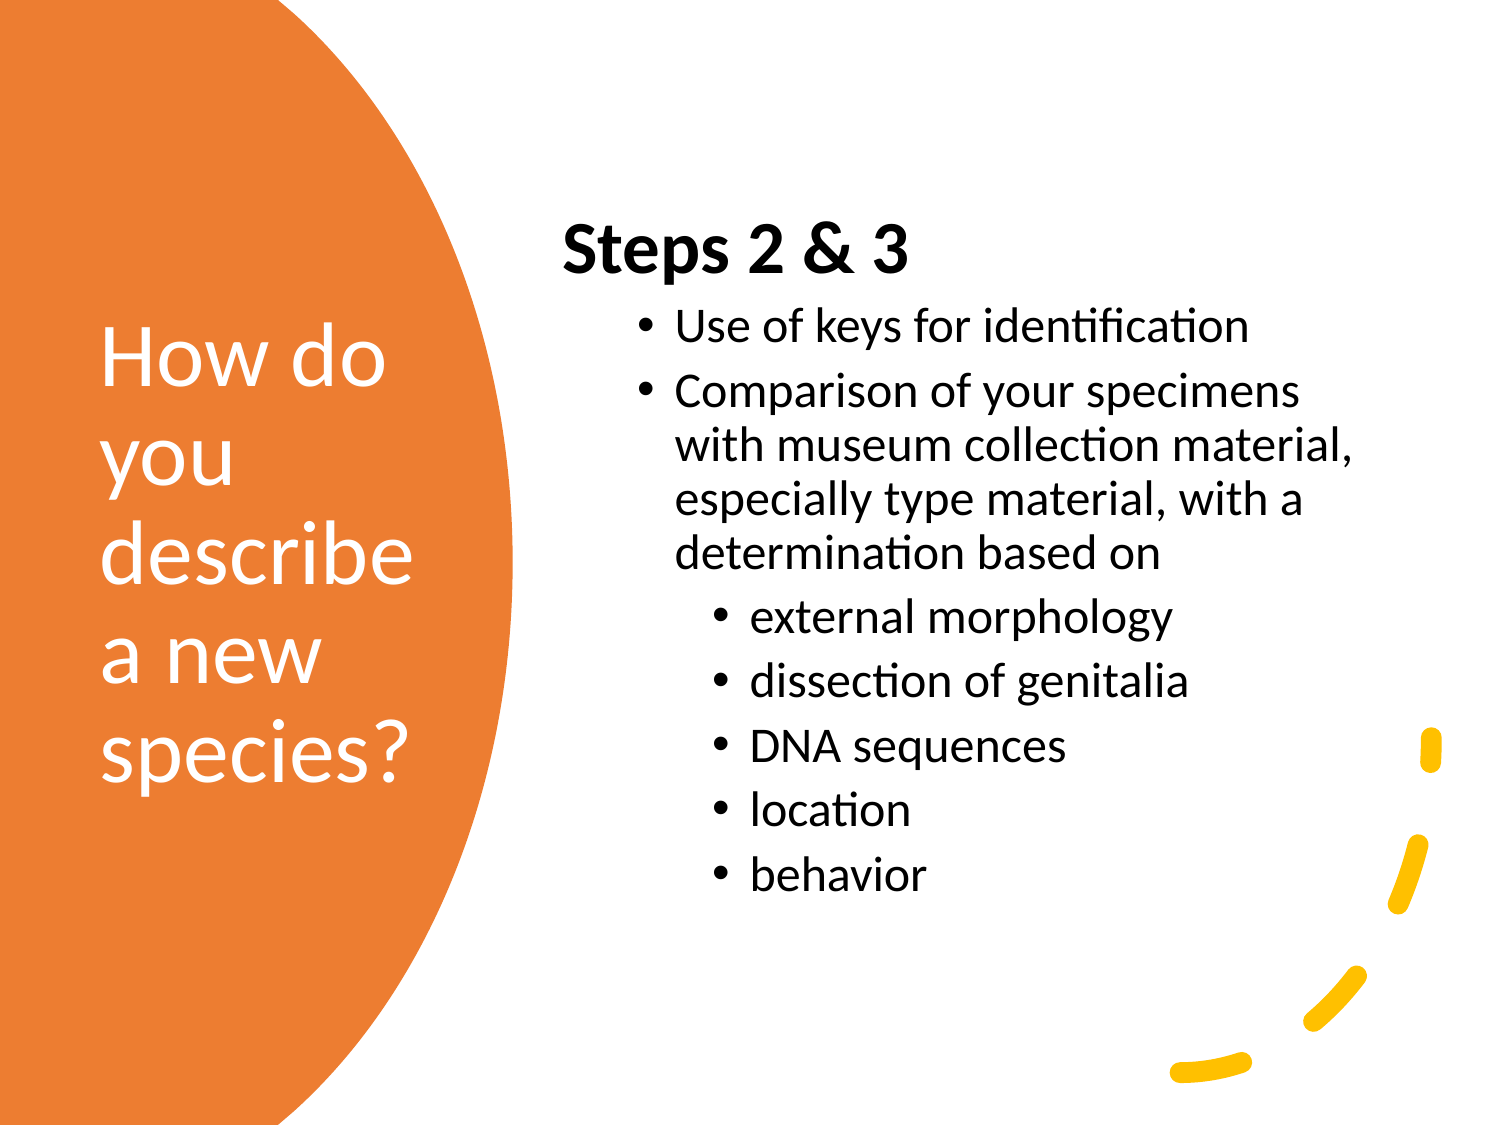

Steps 2 & 3
Use of keys for identification
Comparison of your specimens with museum collection material, especially type material, with a determination based on
external morphology
dissection of genitalia
DNA sequences
location
behavior
# How do you describe a new species?